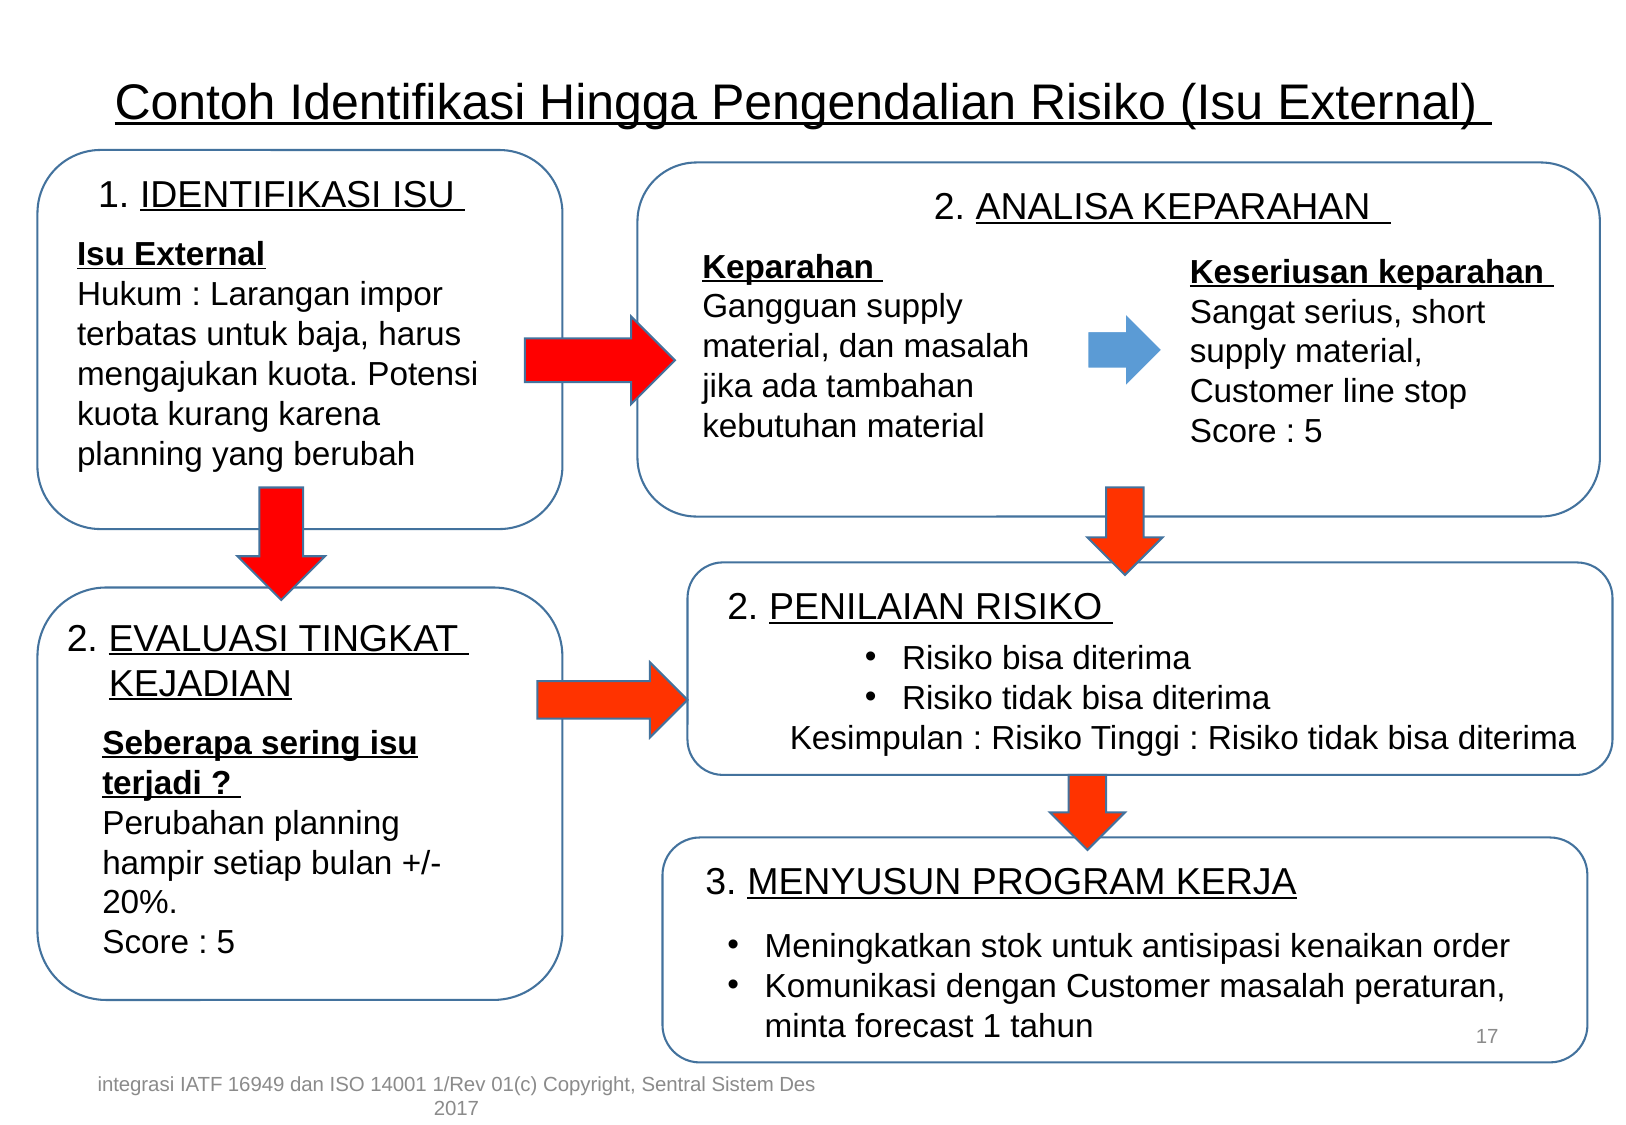

Contoh Identifikasi Hingga Pengendalian Risiko (Isu External)

1. IDENTIFIKASI ISU

2. ANALISA KEPARAHAN
Isu External
Hukum : Larangan impor terbatas untuk baja, harus mengajukan kuota. Potensi kuota kurang karena planning yang berubah
Keparahan
Gangguan supply material, dan masalah jika ada tambahan kebutuhan material
Keseriusan keparahan
Sangat serius, short supply material, Customer line stop
Score : 5

2. PENILAIAN RISIKO

2. EVALUASI TINGKAT
    KEJADIAN
Risiko bisa diterima
Risiko tidak bisa diterima
Kesimpulan : Risiko Tinggi : Risiko tidak bisa diterima

Seberapa sering isu terjadi ?
Perubahan planning hampir setiap bulan +/- 20%.
Score : 5

3. MENYUSUN PROGRAM KERJA
Meningkatkan stok untuk antisipasi kenaikan order
Komunikasi dengan Customer masalah peraturan, minta forecast 1 tahun
17
integrasi IATF 16949 dan ISO 14001 1/Rev 01(c) Copyright, Sentral Sistem Des 2017